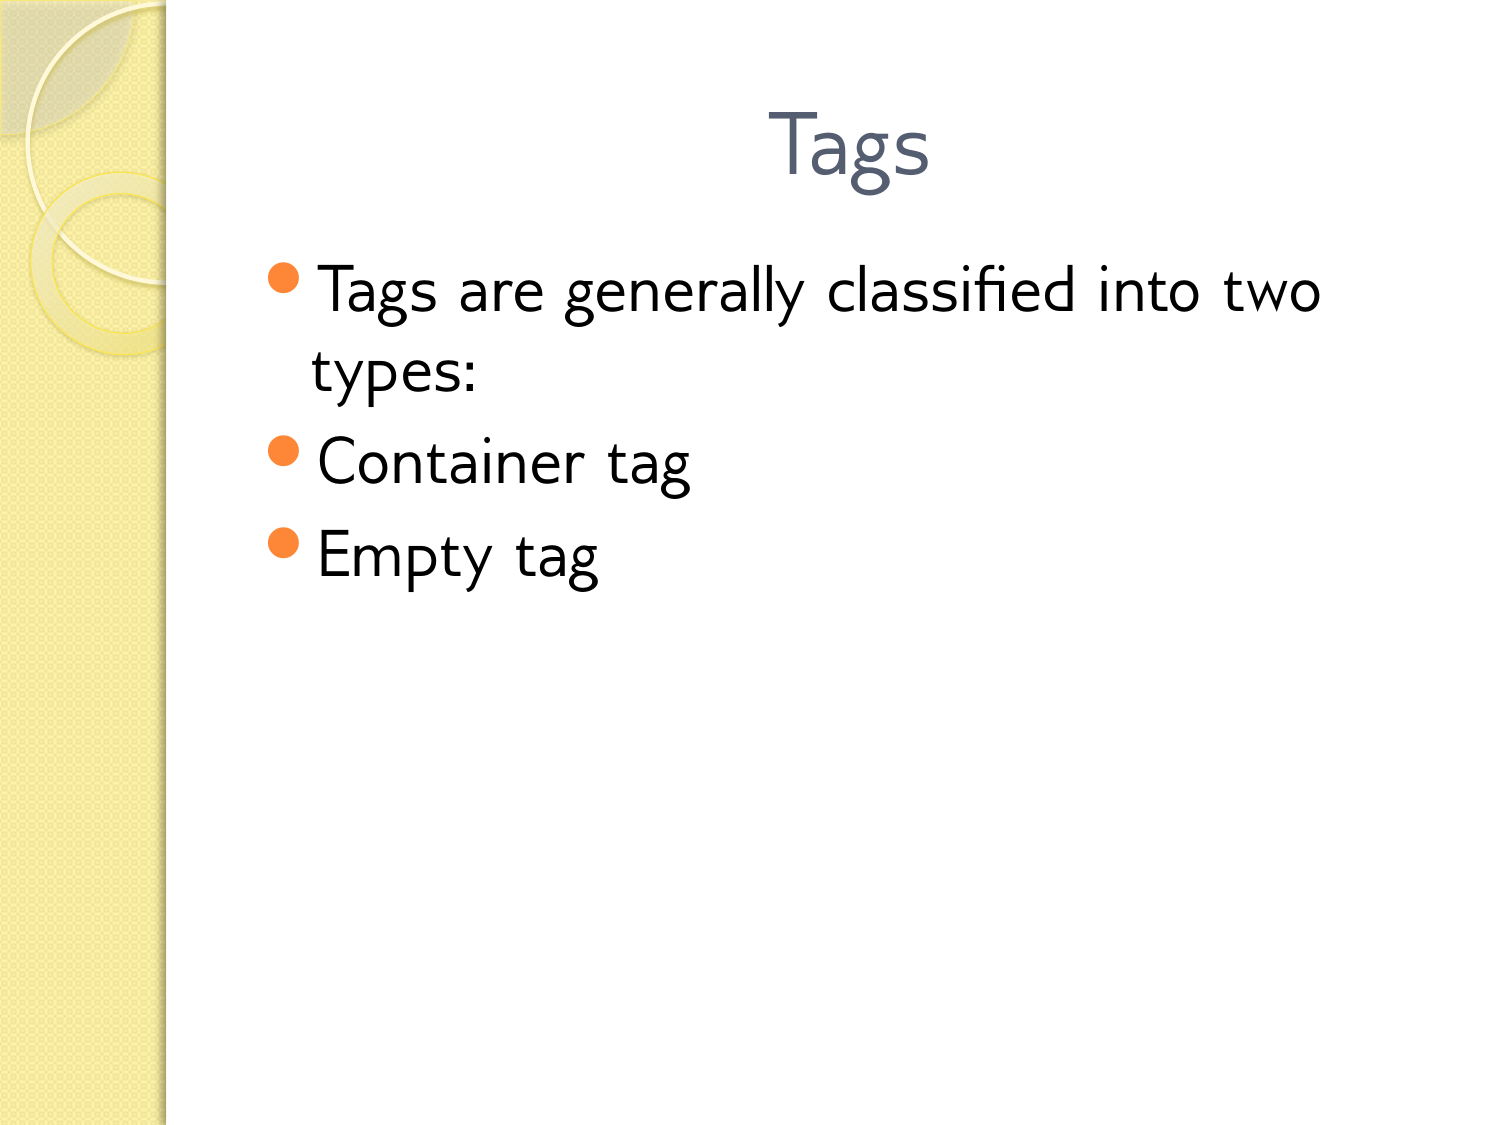

# Tags
Tags are generally classified into two types:
Container tag
Empty tag